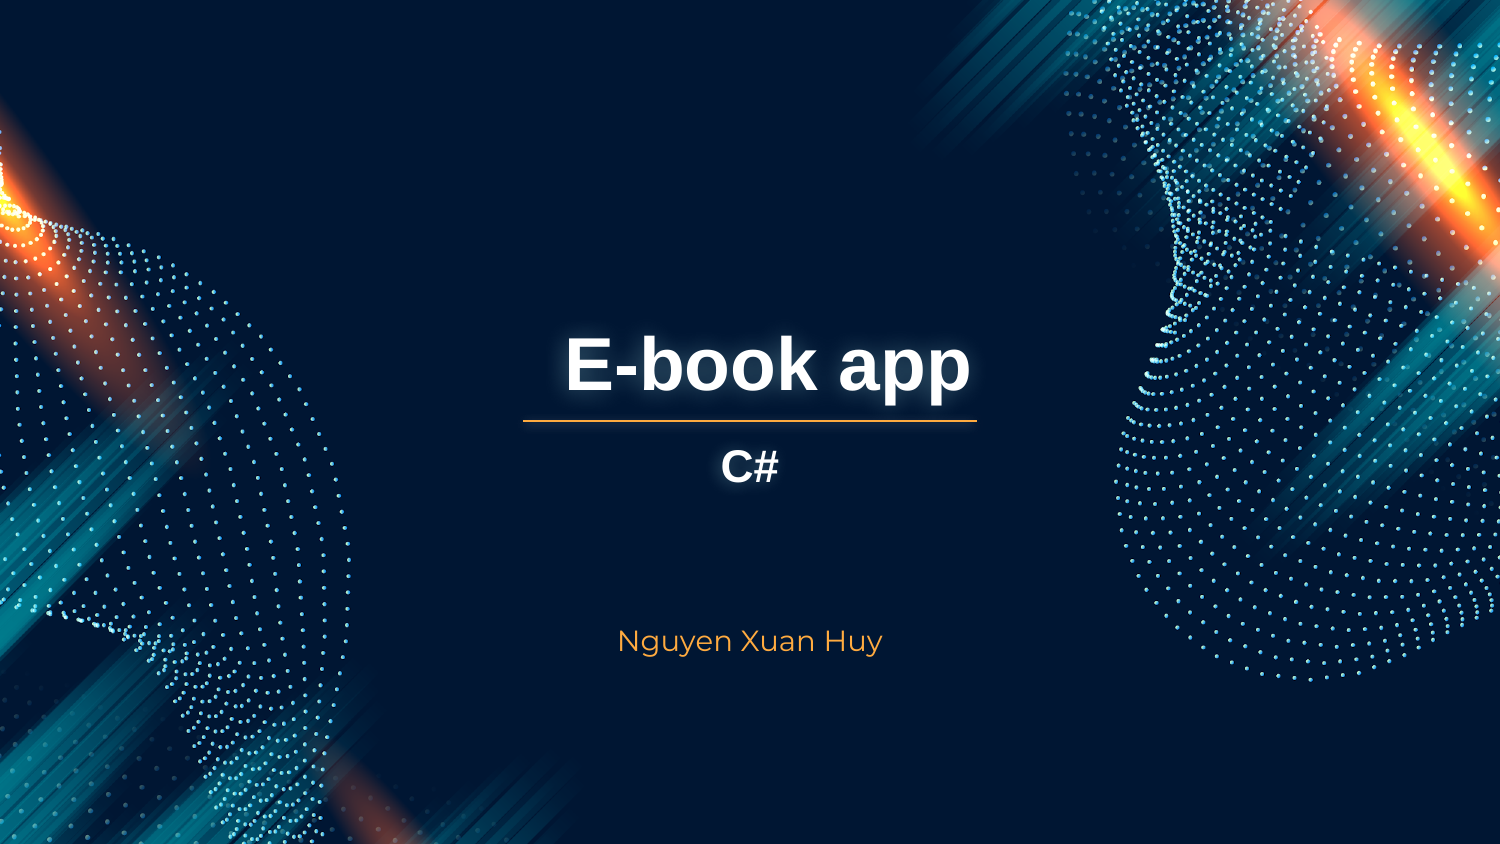

# E-book app
C#
Nguyen Xuan Huy